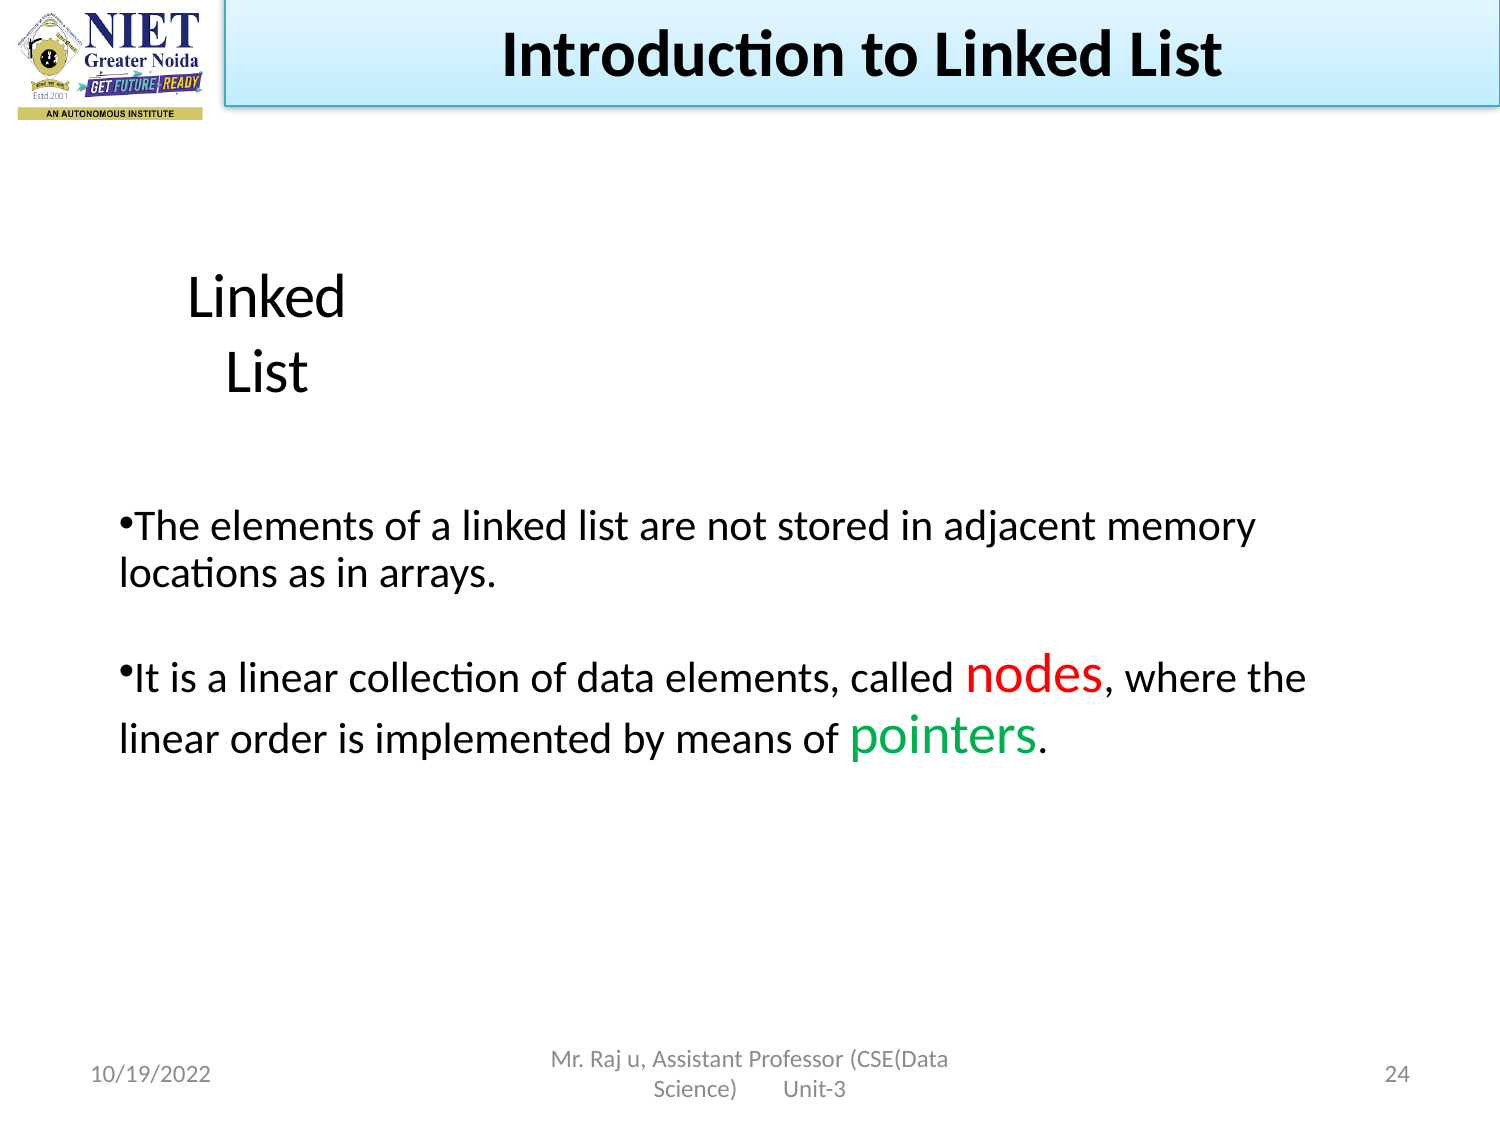

Introduction to Linked List
# Linked List

The elements of a linked list are not stored in adjacent memory  locations as in arrays.

It is a linear collection of data elements, called nodes, where the  linear order is implemented by means of pointers.
10/19/2022
Mr. Raj u, Assistant Professor (CSE(Data Science)        Unit-3
24